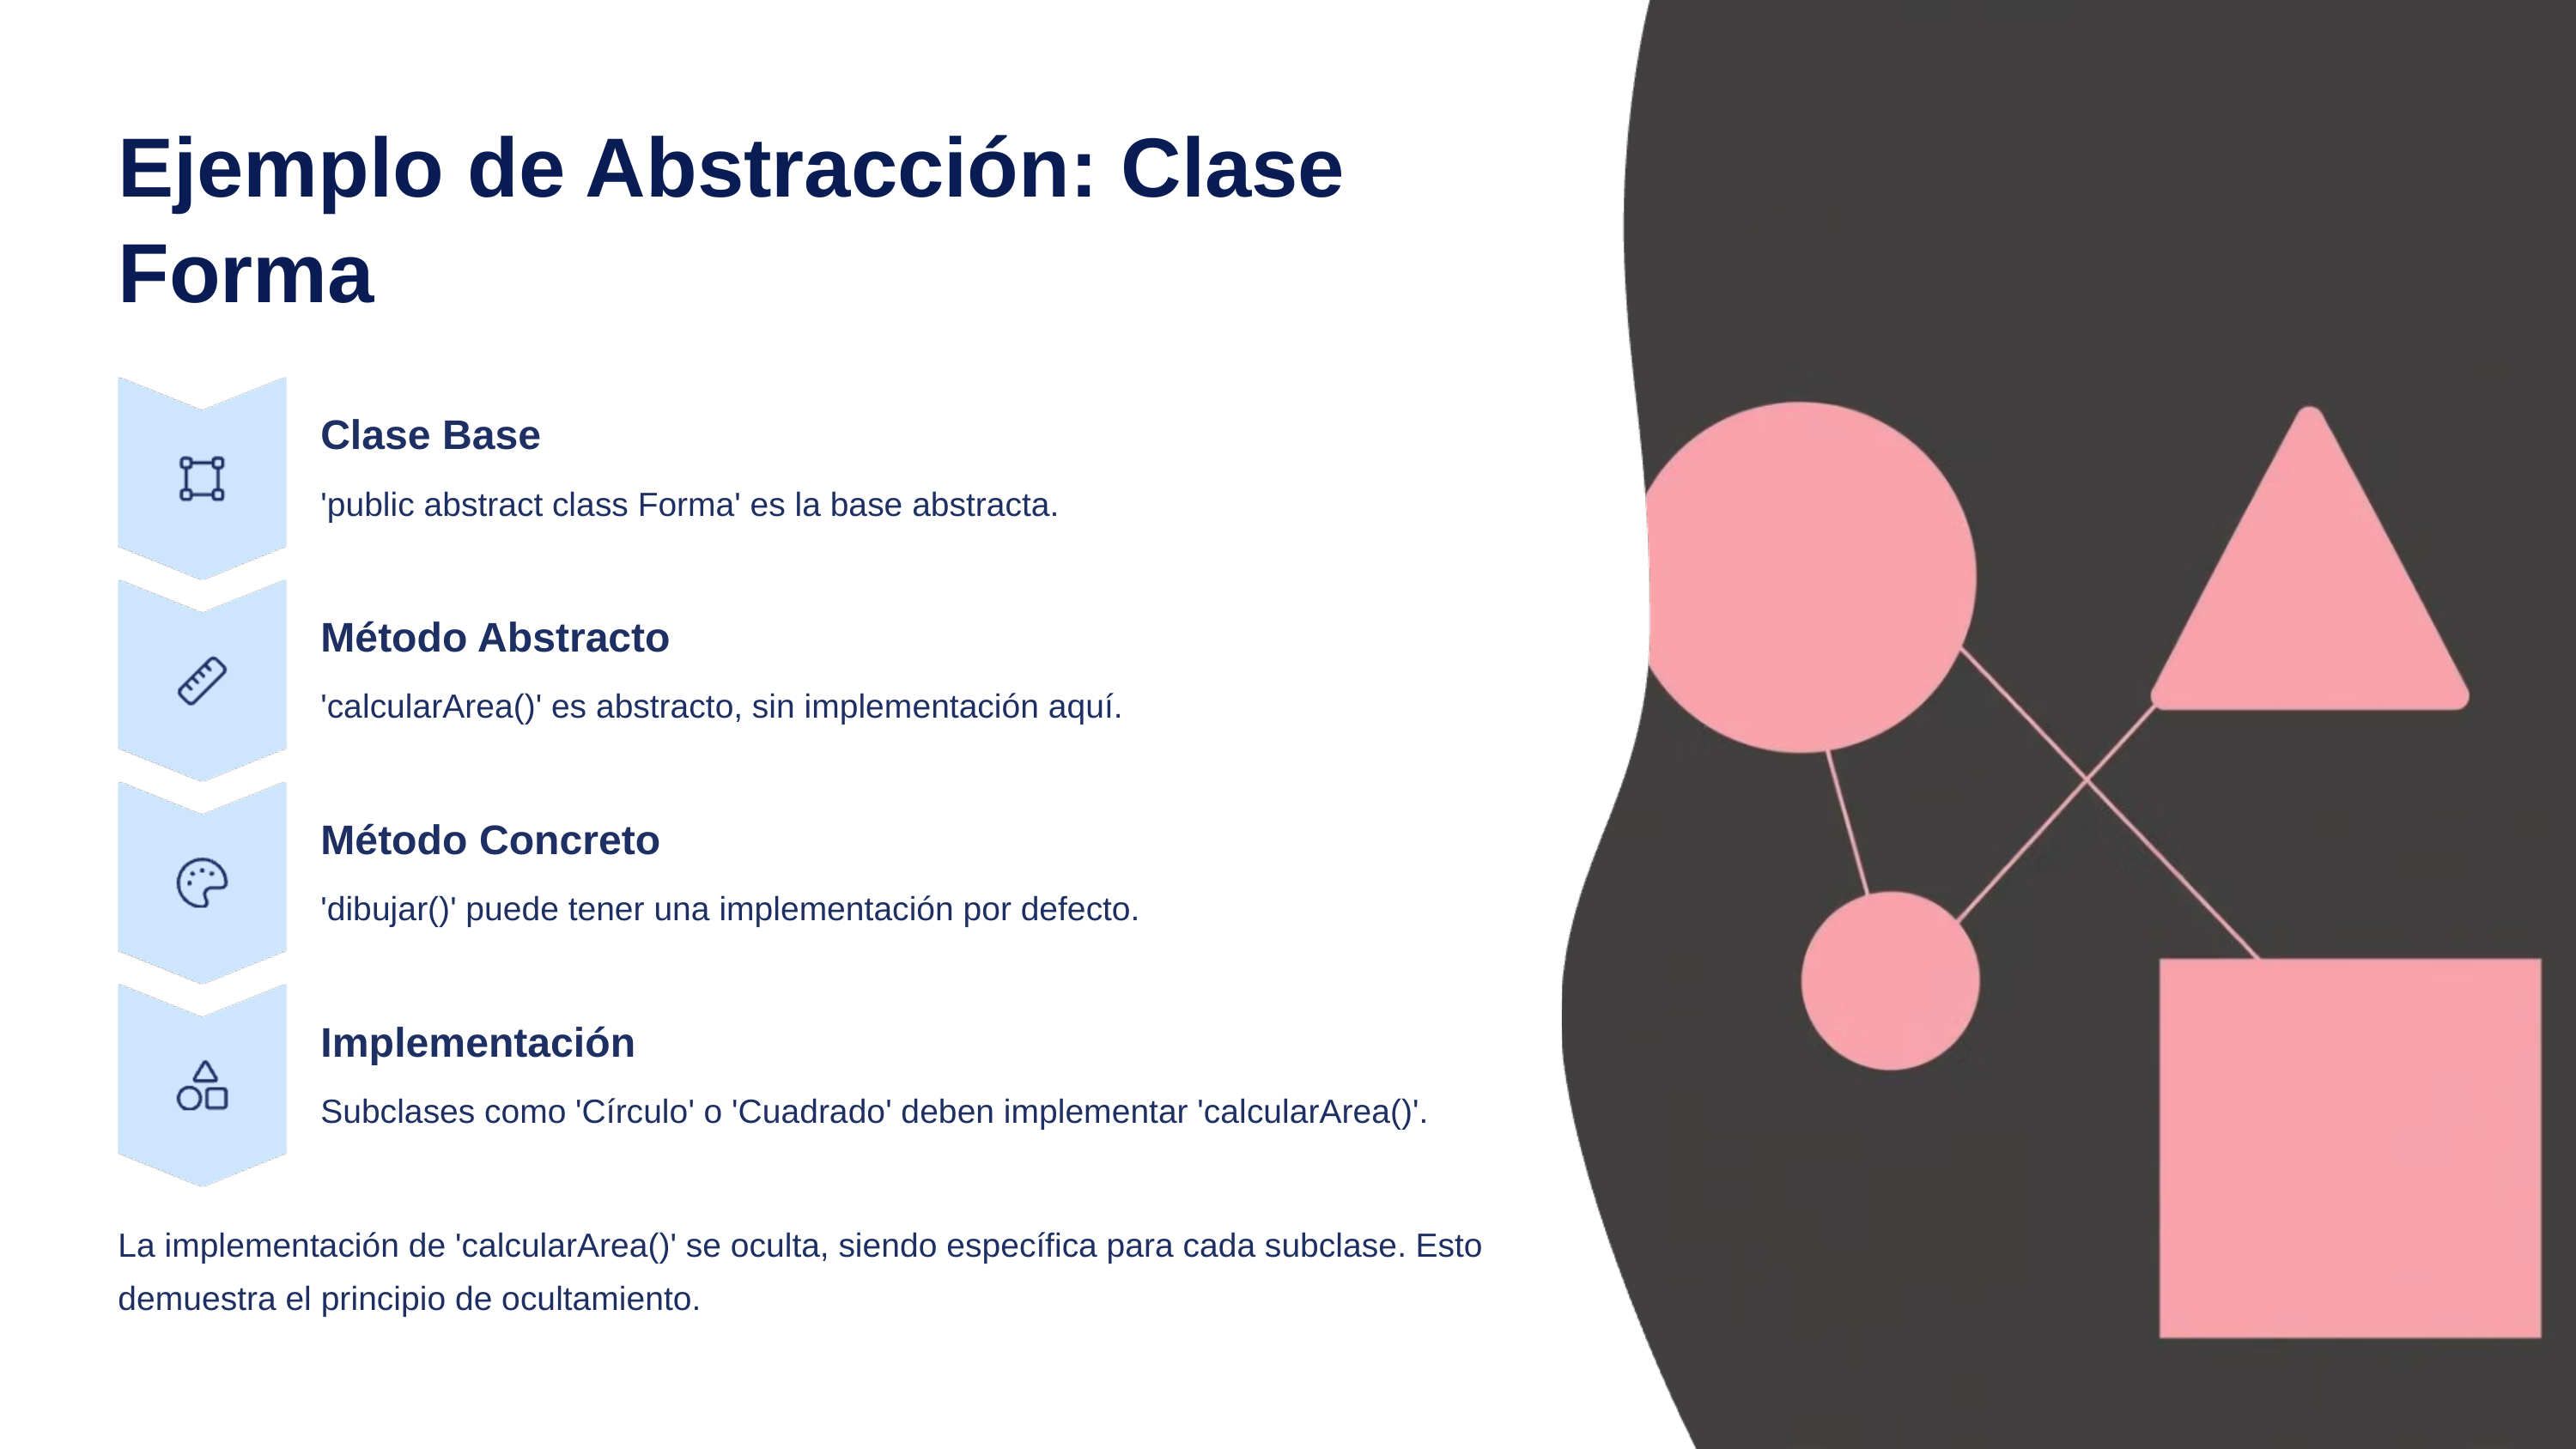

Ejemplo de Abstracción: Clase Forma

Clase Base
'public abstract class Forma' es la base abstracta.

Método Abstracto
'calcularArea()' es abstracto, sin implementación aquí.

Método Concreto
'dibujar()' puede tener una implementación por defecto.

Implementación
Subclases como 'Círculo' o 'Cuadrado' deben implementar 'calcularArea()'.
La implementación de 'calcularArea()' se oculta, siendo específica para cada subclase. Esto demuestra el principio de ocultamiento.